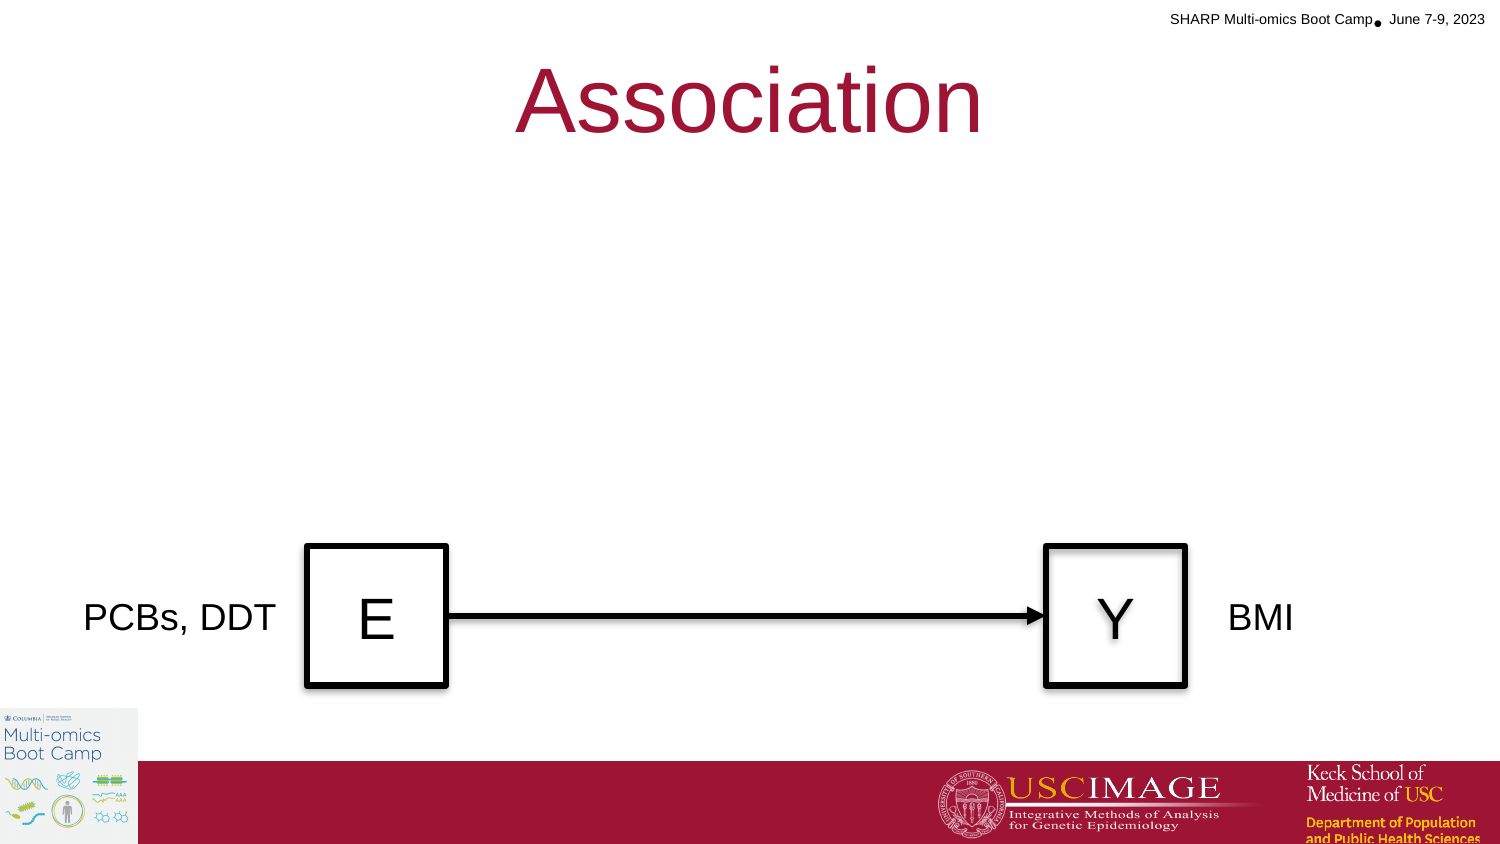

# Association
E
Y
PCBs, DDT
BMI